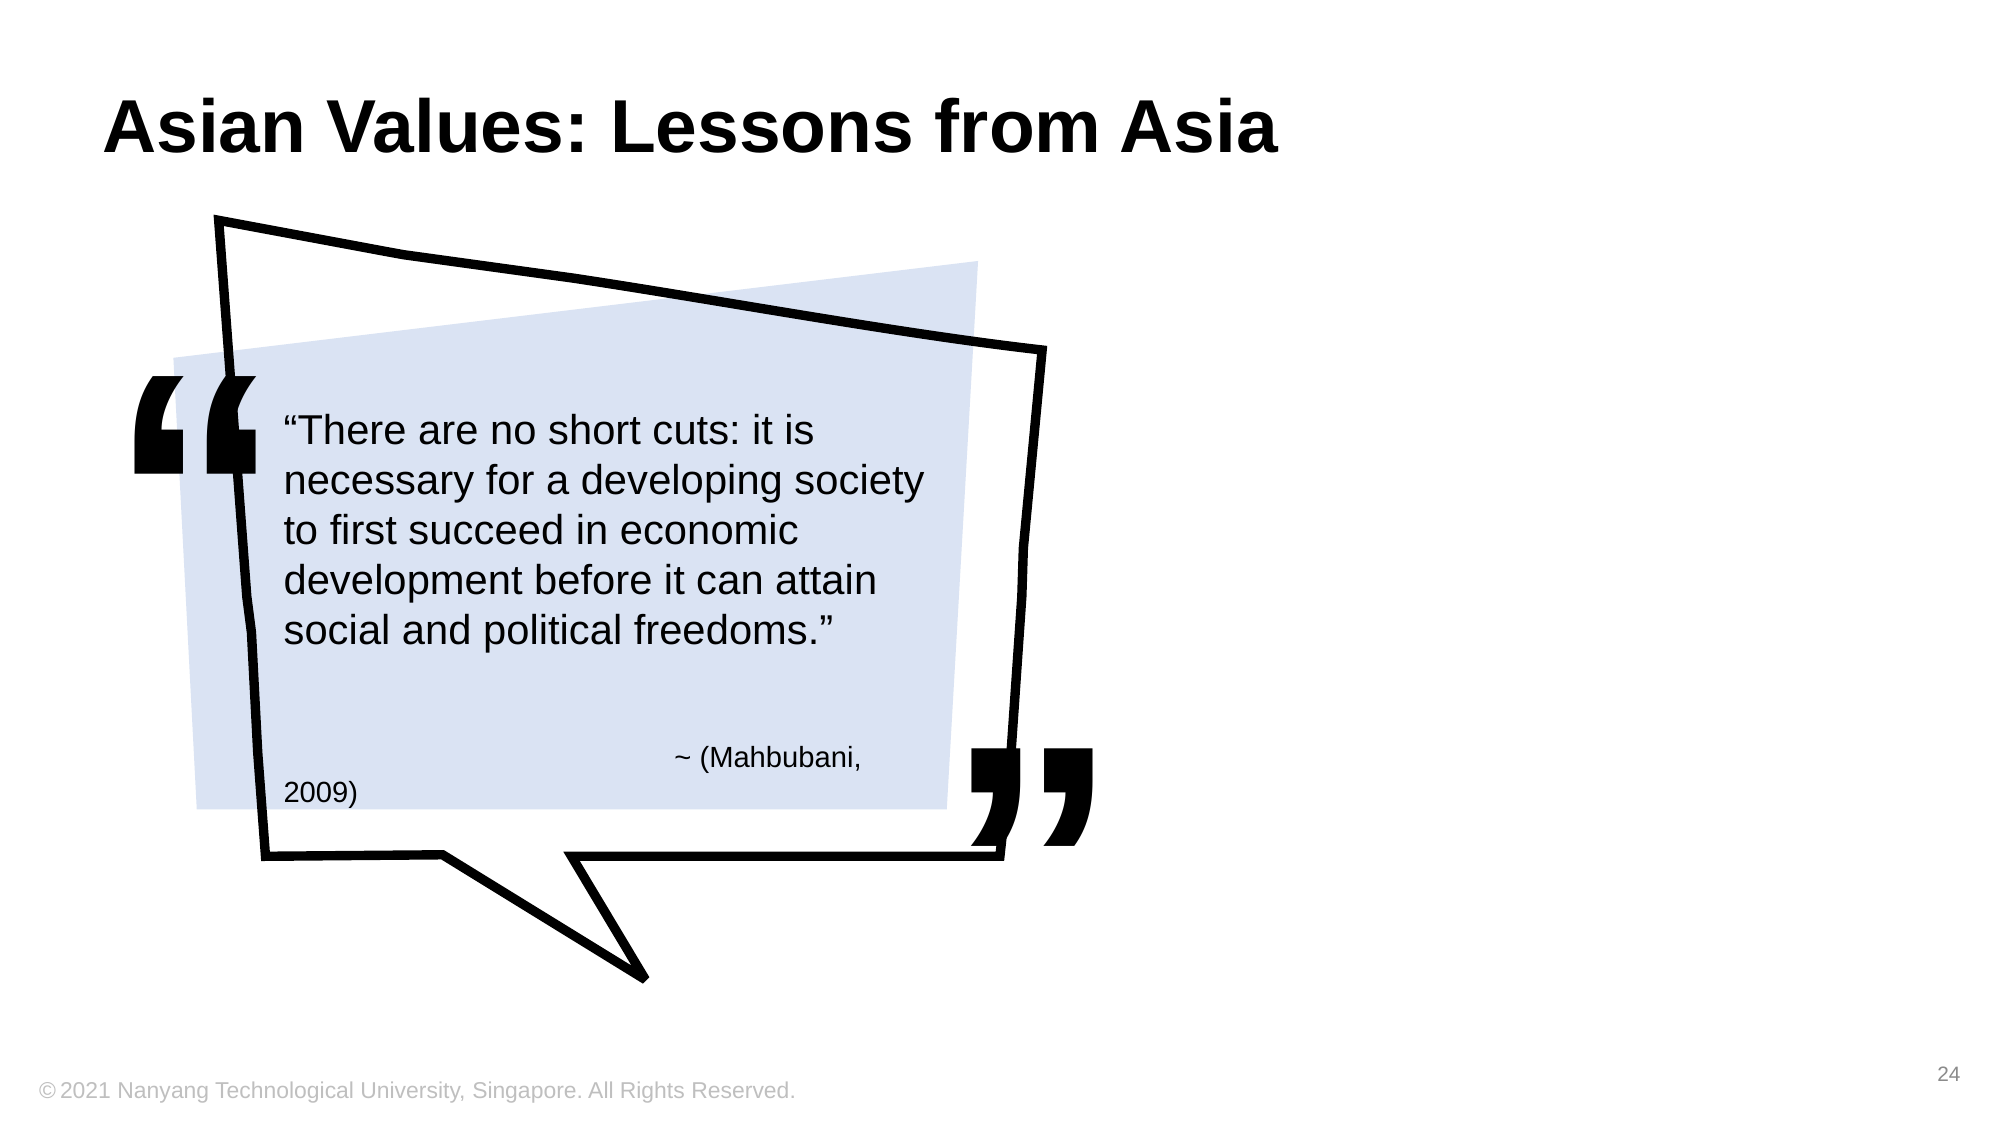

# Asian Values: Lessons from Asia

“

“There are no short cuts: it is necessary for a developing society to first succeed in economic development before it can attain social and political freedoms.”

		           ~ (Mahbubani, 2009)
“
24